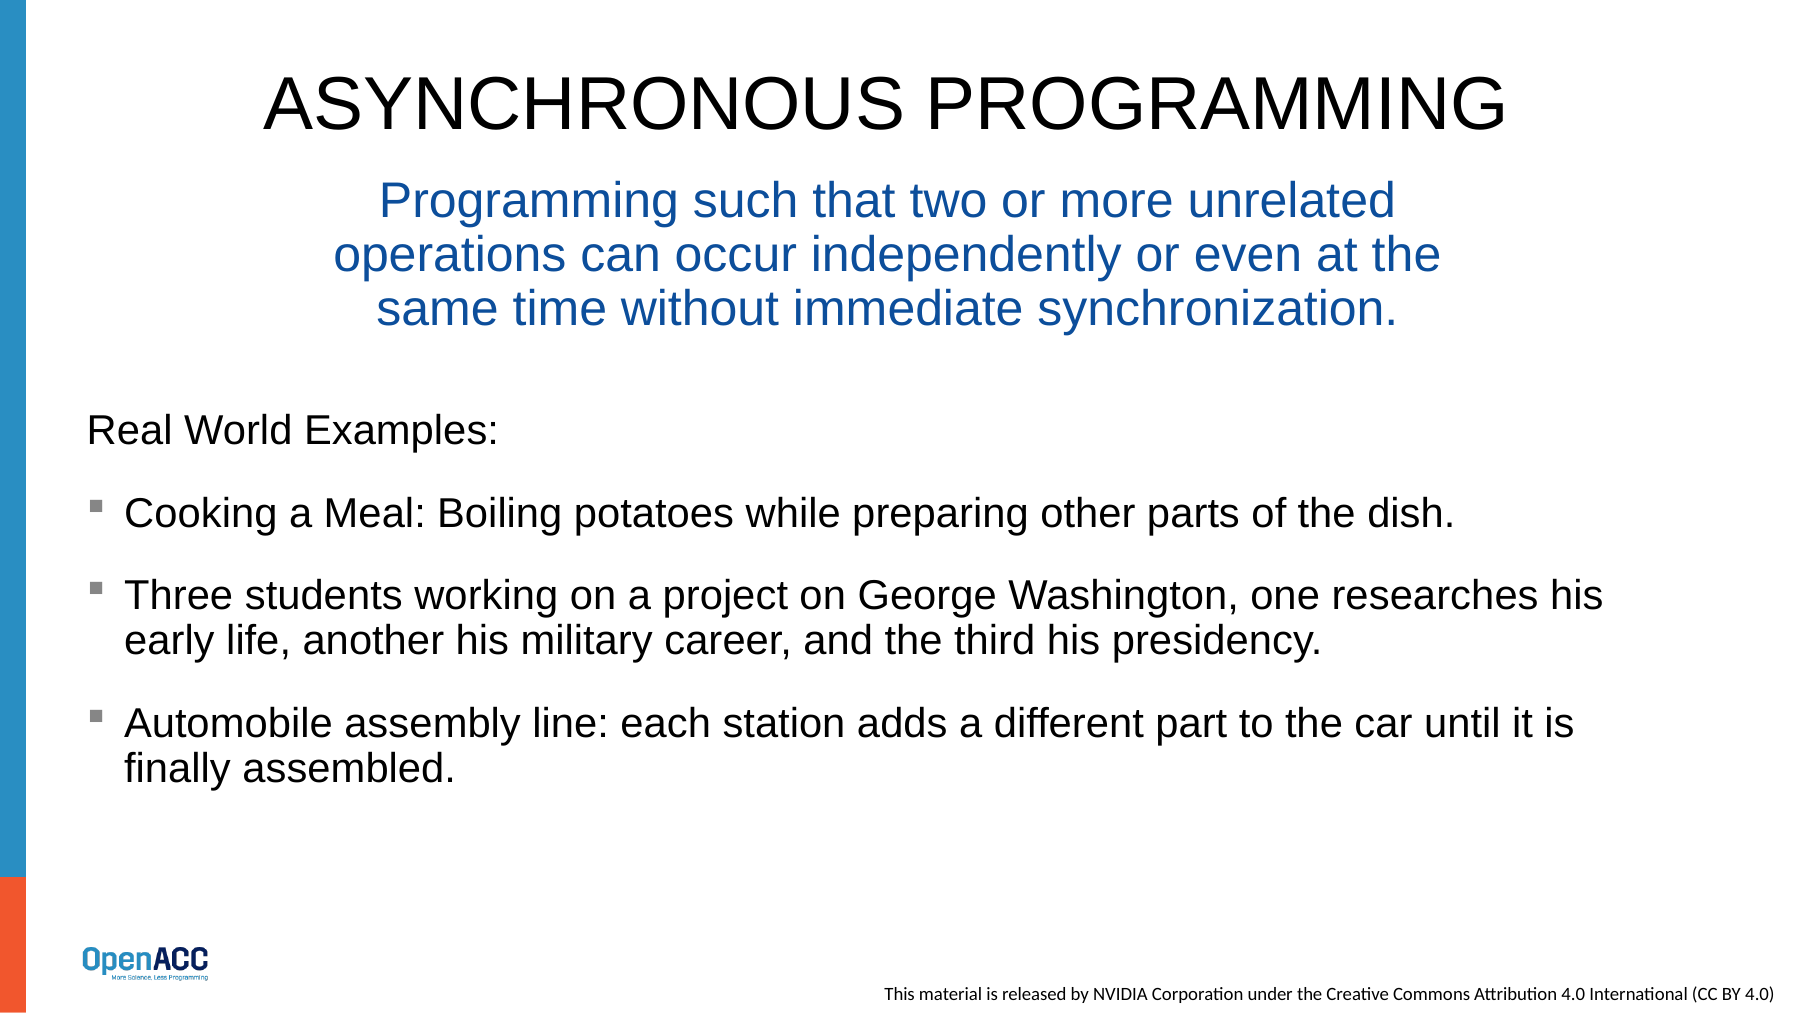

# Asynchronous Programming
Programming such that two or more unrelated operations can occur independently or even at the same time without immediate synchronization.
Real World Examples:
Cooking a Meal: Boiling potatoes while preparing other parts of the dish.
Three students working on a project on George Washington, one researches his early life, another his military career, and the third his presidency.
Automobile assembly line: each station adds a different part to the car until it is finally assembled.